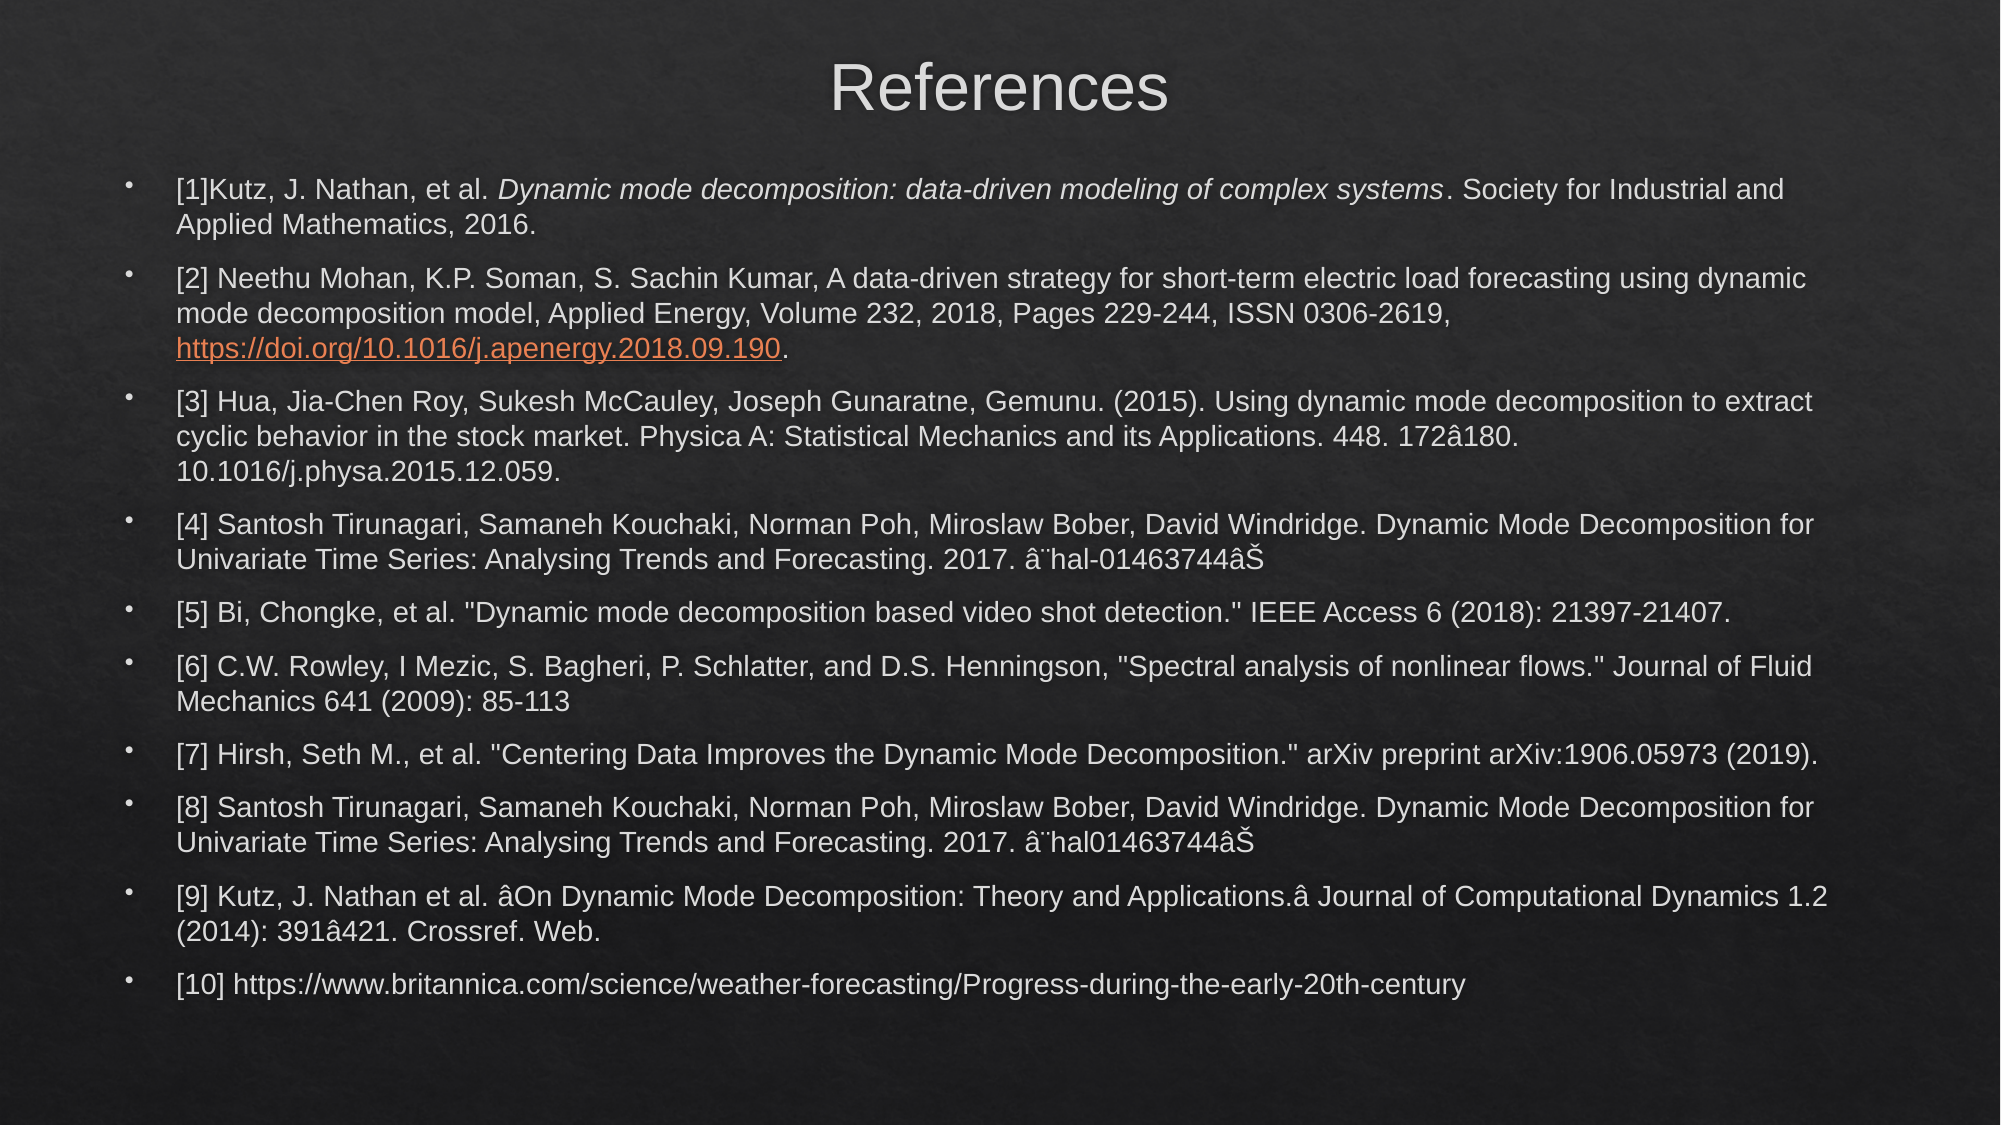

# References
[1]Kutz, J. Nathan, et al. Dynamic mode decomposition: data-driven modeling of complex systems. Society for Industrial and Applied Mathematics, 2016.
[2] Neethu Mohan, K.P. Soman, S. Sachin Kumar, A data-driven strategy for short-term electric load forecasting using dynamic mode decomposition model, Applied Energy, Volume 232, 2018, Pages 229-244, ISSN 0306-2619, https://doi.org/10.1016/j.apenergy.2018.09.190.
[3] Hua, Jia-Chen Roy, Sukesh McCauley, Joseph Gunaratne, Gemunu. (2015). Using dynamic mode decomposition to extract cyclic behavior in the stock market. Physica A: Statistical Mechanics and its Applications. 448. 172â180. 10.1016/j.physa.2015.12.059.
[4] Santosh Tirunagari, Samaneh Kouchaki, Norman Poh, Miroslaw Bober, David Windridge. Dynamic Mode Decomposition for Univariate Time Series: Analysing Trends and Forecasting. 2017. â¨hal-01463744âŠ
[5] Bi, Chongke, et al. "Dynamic mode decomposition based video shot detection." IEEE Access 6 (2018): 21397-21407.
[6] C.W. Rowley, I Mezic, S. Bagheri, P. Schlatter, and D.S. Henningson, "Spectral analysis of nonlinear flows." Journal of Fluid Mechanics 641 (2009): 85-113
[7] Hirsh, Seth M., et al. "Centering Data Improves the Dynamic Mode Decomposition." arXiv preprint arXiv:1906.05973 (2019).
[8] Santosh Tirunagari, Samaneh Kouchaki, Norman Poh, Miroslaw Bober, David Windridge. Dynamic Mode Decomposition for Univariate Time Series: Analysing Trends and Forecasting. 2017. â¨hal01463744âŠ
[9] Kutz, J. Nathan et al. âOn Dynamic Mode Decomposition: Theory and Applications.â Journal of Computational Dynamics 1.2 (2014): 391â421. Crossref. Web.
[10] https://www.britannica.com/science/weather-forecasting/Progress-during-the-early-20th-century